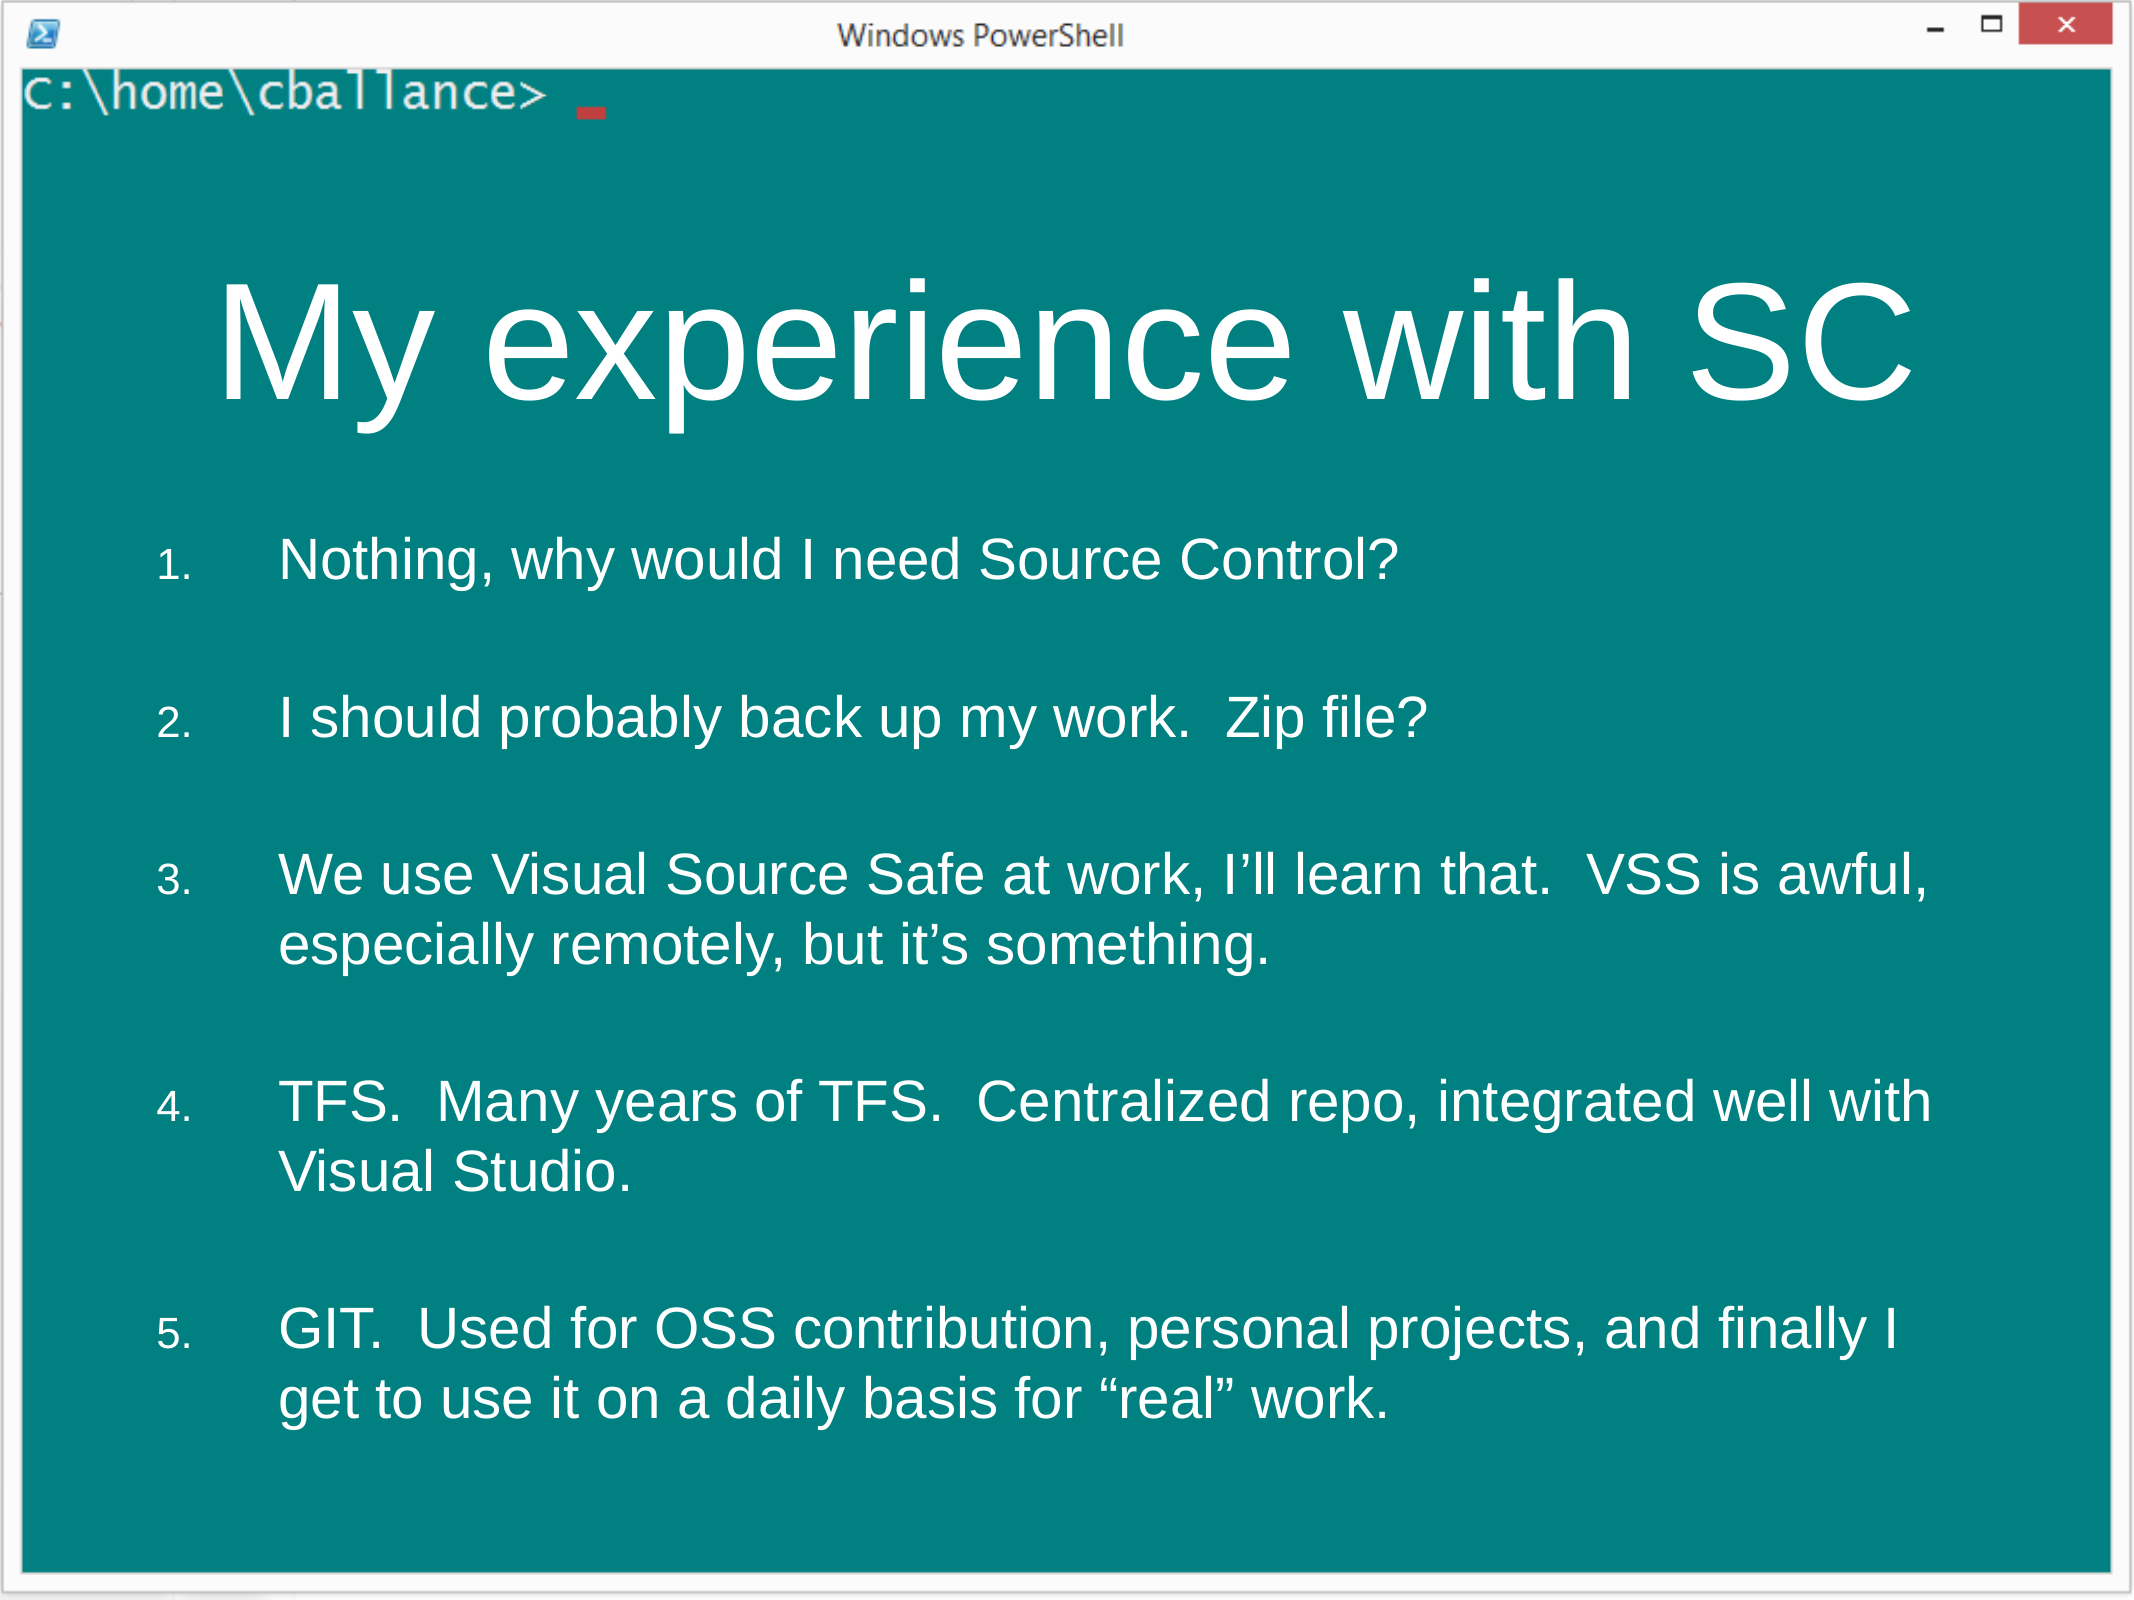

# My experience with SC
Nothing, why would I need Source Control?
I should probably back up my work.  Zip file?
We use Visual Source Safe at work, I’ll learn that.  VSS is awful, especially remotely, but it’s something.
TFS.  Many years of TFS.  Centralized repo, integrated well with Visual Studio.
GIT.  Used for OSS contribution, personal projects, and finally I get to use it on a daily basis for “real” work.